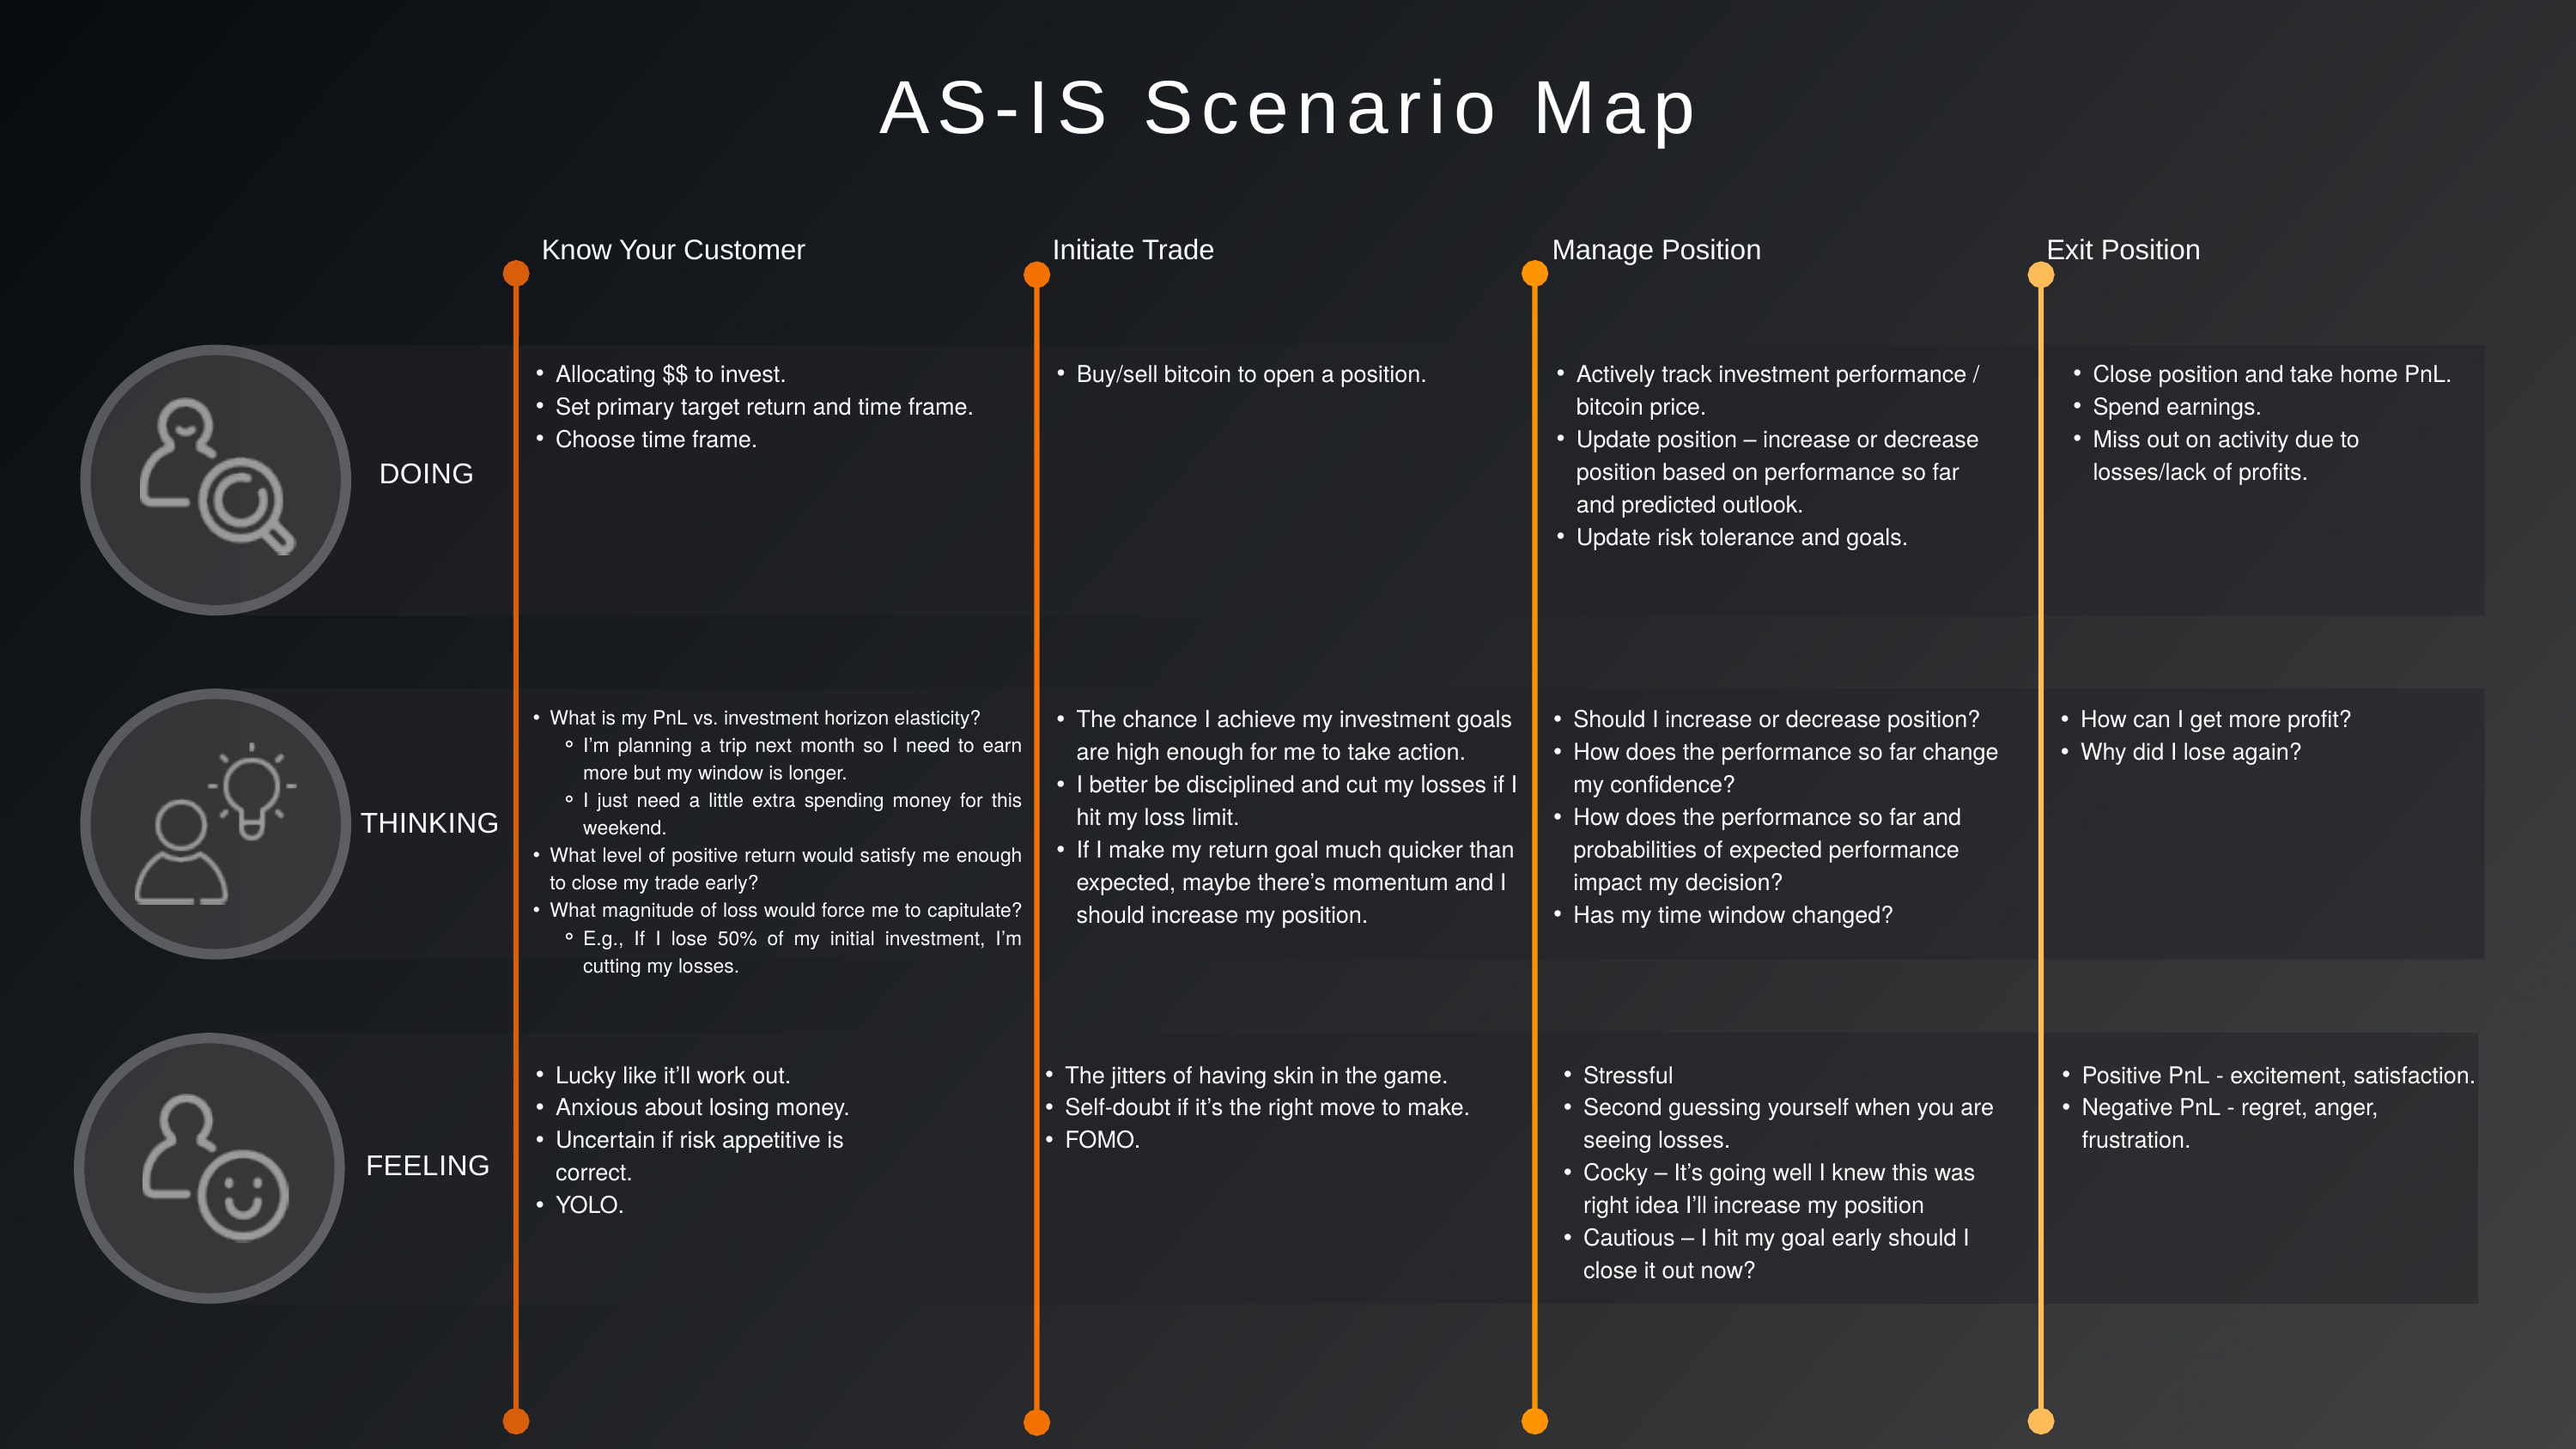

AS-IS Scenario Map
Know Your Customer
Initiate Trade
Manage Position
Exit Position

Allocating $$ to invest.
Set primary target return and time frame.
Choose time frame.

Buy/sell bitcoin to open a position.

Actively track investment performance / bitcoin price.
Update position – increase or decrease position based on performance so far and predicted outlook.
Update risk tolerance and goals.

Close position and take home PnL.
Spend earnings.
Miss out on activity due to losses/lack of profits.

DOING

The chance I achieve my investment goals are high enough for me to take action.
I better be disciplined and cut my losses if I hit my loss limit.
If I make my return goal much quicker than expected, maybe there’s momentum and I should increase my position.

Should I increase or decrease position?
How does the performance so far change my confidence?
How does the performance so far and probabilities of expected performance impact my decision?
Has my time window changed?
How can I get more profit?
Why did I lose again?

What is my PnL vs. investment horizon elasticity?
I’m planning a trip next month so I need to earn more but my window is longer.
I just need a little extra spending money for this weekend.
What level of positive return would satisfy me enough to close my trade early?
What magnitude of loss would force me to capitulate?
E.g., If I lose 50% of my initial investment, I’m cutting my losses.

THINKING

Lucky like it’ll work out.
Anxious about losing money.
Uncertain if risk appetitive is correct.
YOLO.
The jitters of having skin in the game.
Self-doubt if it’s the right move to make.
FOMO.
Stressful
Second guessing yourself when you are seeing losses.
Cocky – It’s going well I knew this was right idea I’ll increase my position
Cautious – I hit my goal early should I close it out now?
Positive PnL - excitement, satisfaction.
Negative PnL - regret, anger, frustration.

FEELING